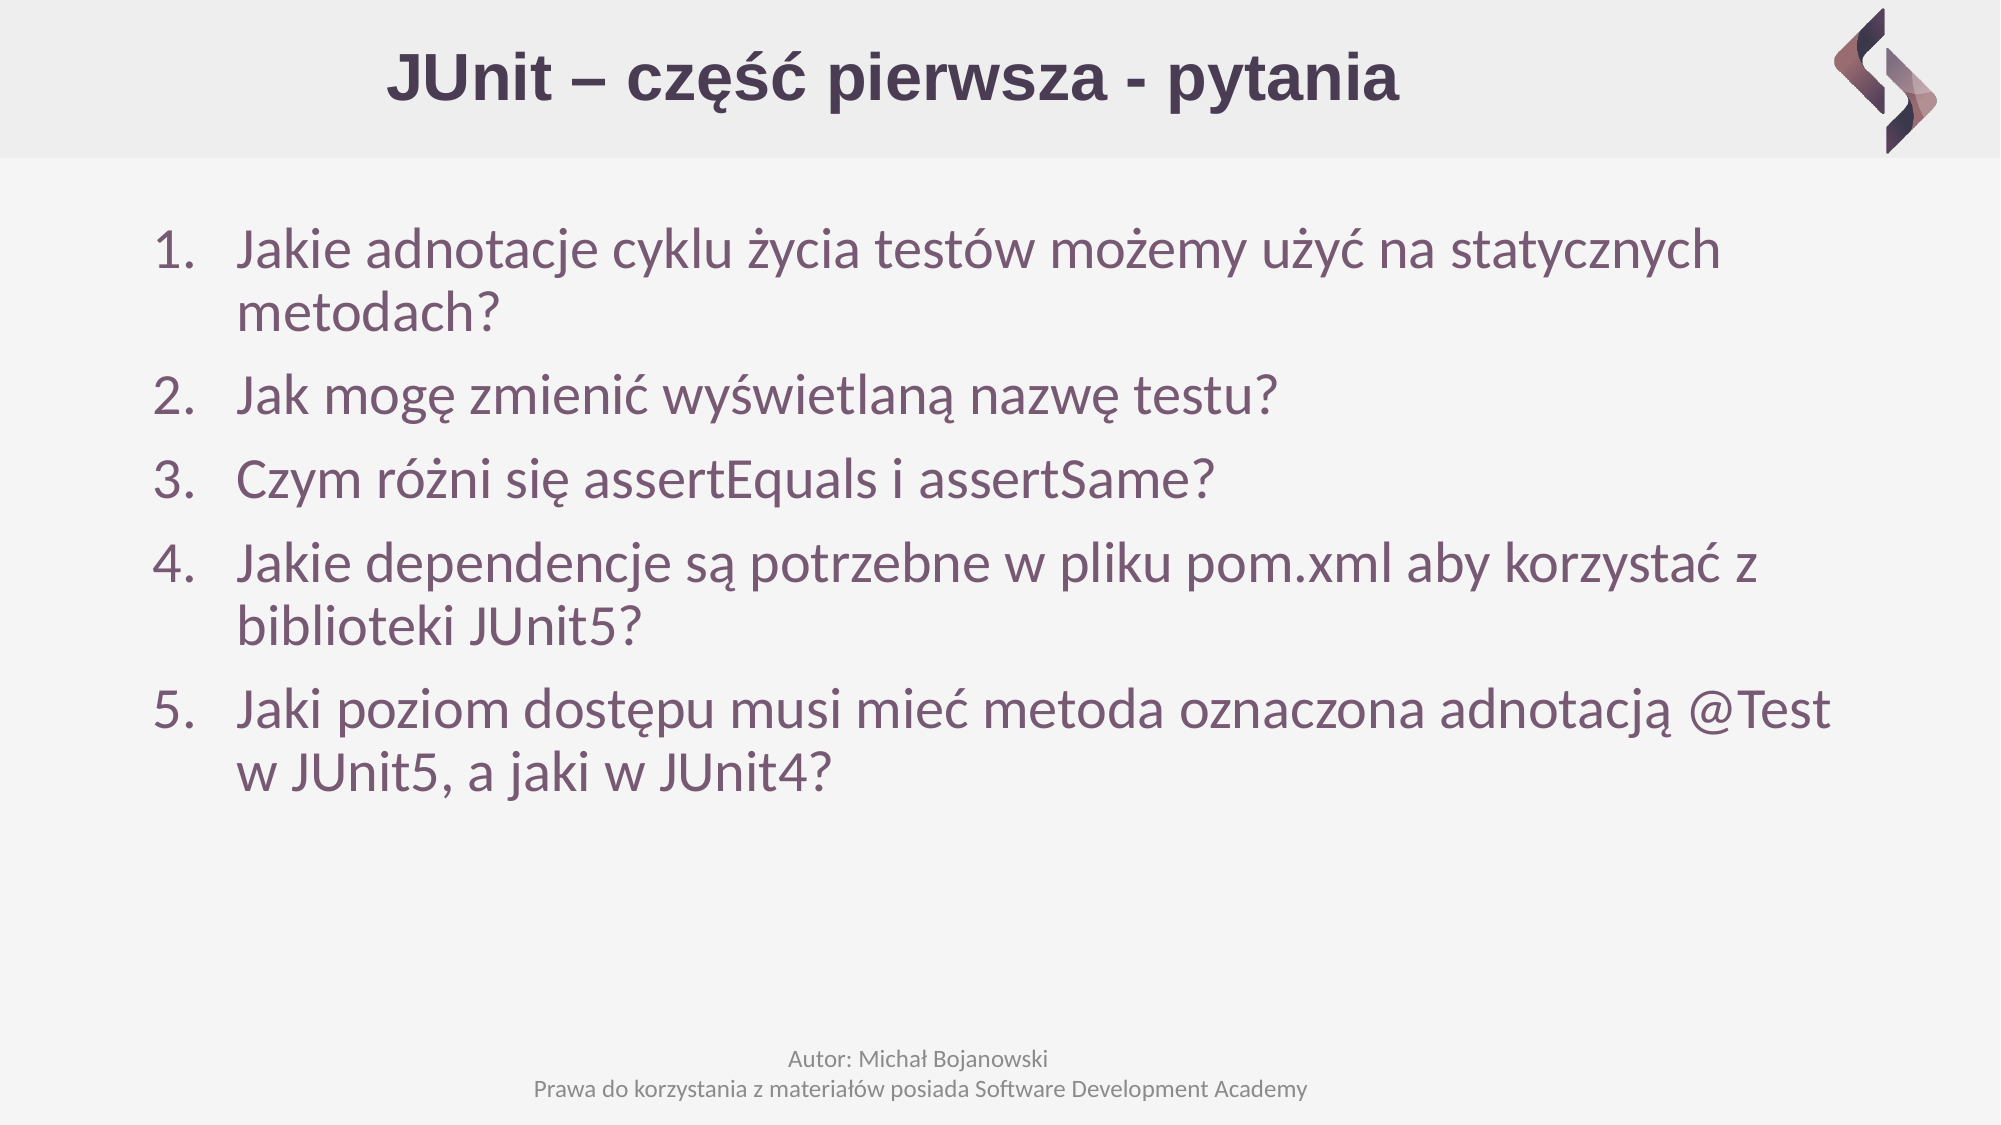

# JUnit – część pierwsza - pytania

Jakie adnotacje cyklu życia testów możemy użyć na statycznych metodach?
Jak mogę zmienić wyświetlaną nazwę testu?
Czym różni się assertEquals i assertSame?
Jakie dependencje są potrzebne w pliku pom.xml aby korzystać z biblioteki JUnit5?
Jaki poziom dostępu musi mieć metoda oznaczona adnotacją @Test w JUnit5, a jaki w JUnit4?

Autor: Michał Bojanowski
Prawa do korzystania z materiałów posiada Software Development Academy